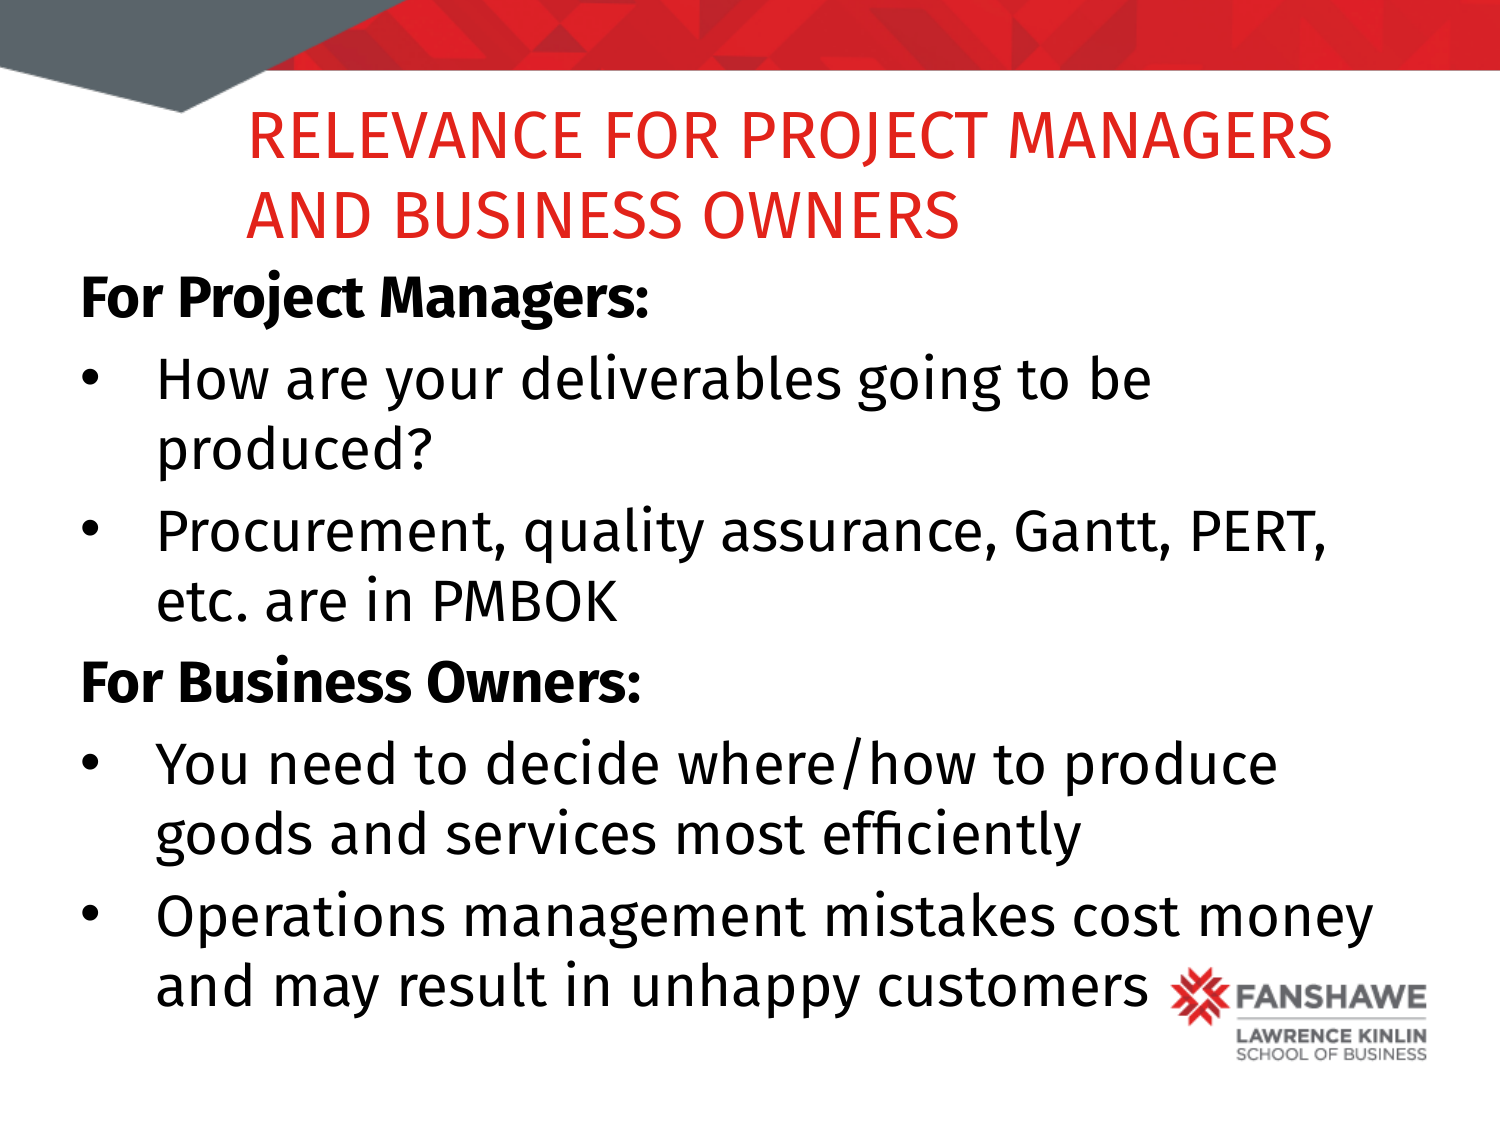

# Relevance for project managers and business owners
For Project Managers:
How are your deliverables going to be produced?
Procurement, quality assurance, Gantt, PERT, etc. are in PMBOK
For Business Owners:
You need to decide where/how to produce goods and services most efficiently
Operations management mistakes cost money and may result in unhappy customers